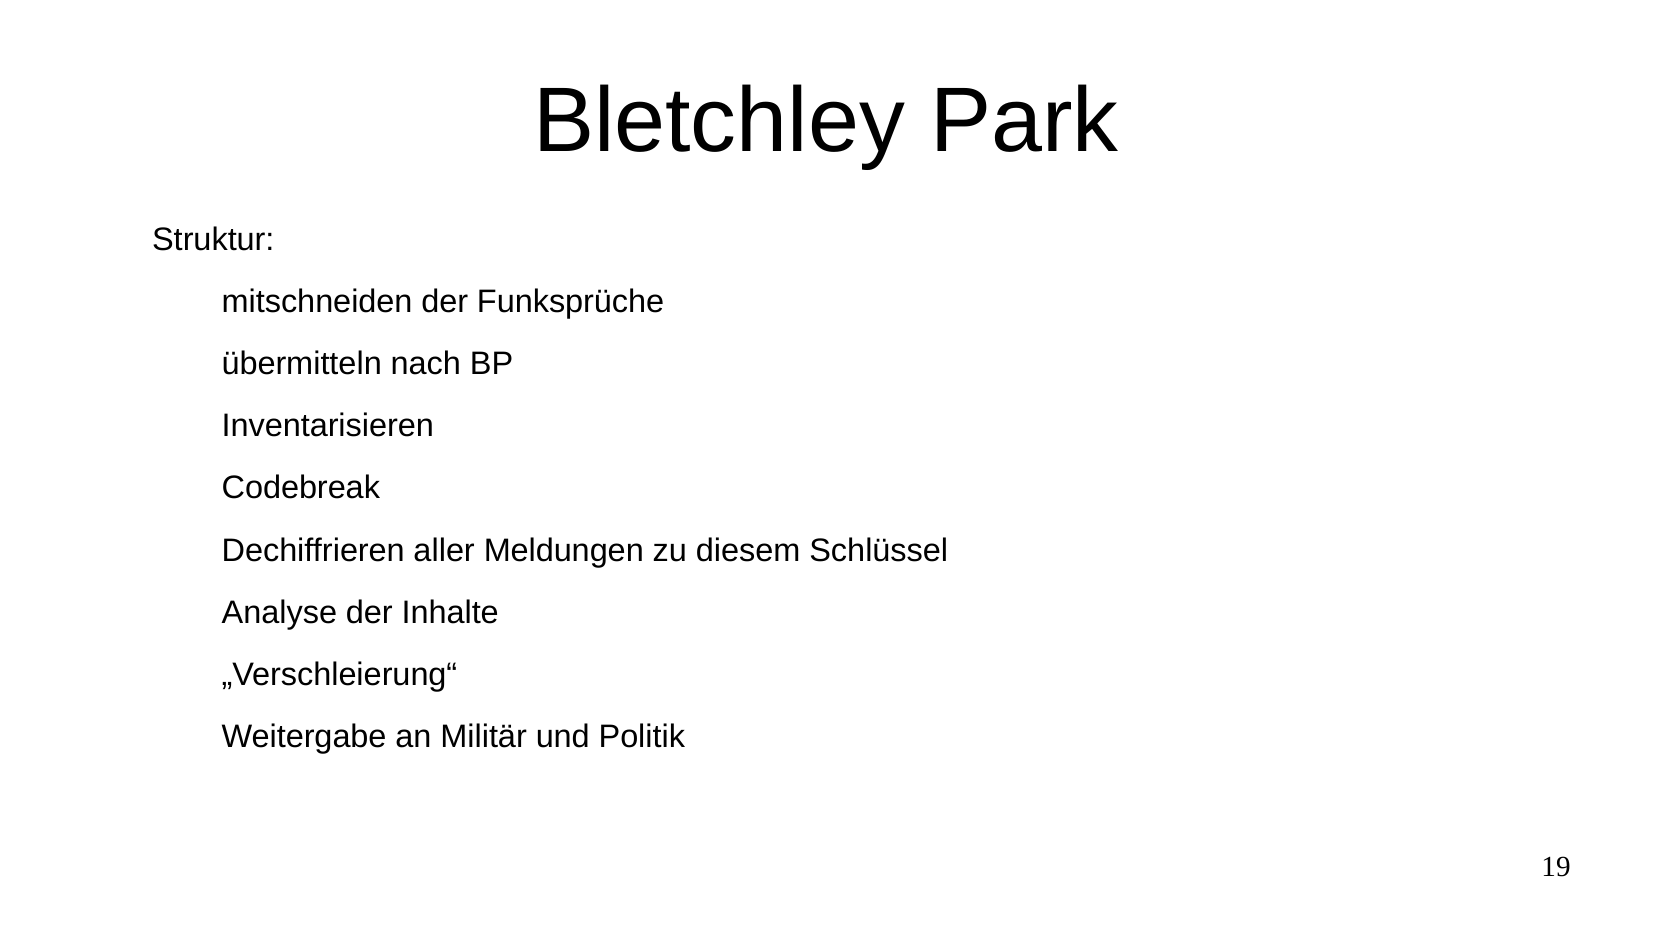

# Bletchley Park
Struktur:
mitschneiden der Funksprüche
übermitteln nach BP
Inventarisieren
Codebreak
Dechiffrieren aller Meldungen zu diesem Schlüssel
Analyse der Inhalte
„Verschleierung“
Weitergabe an Militär und Politik
19